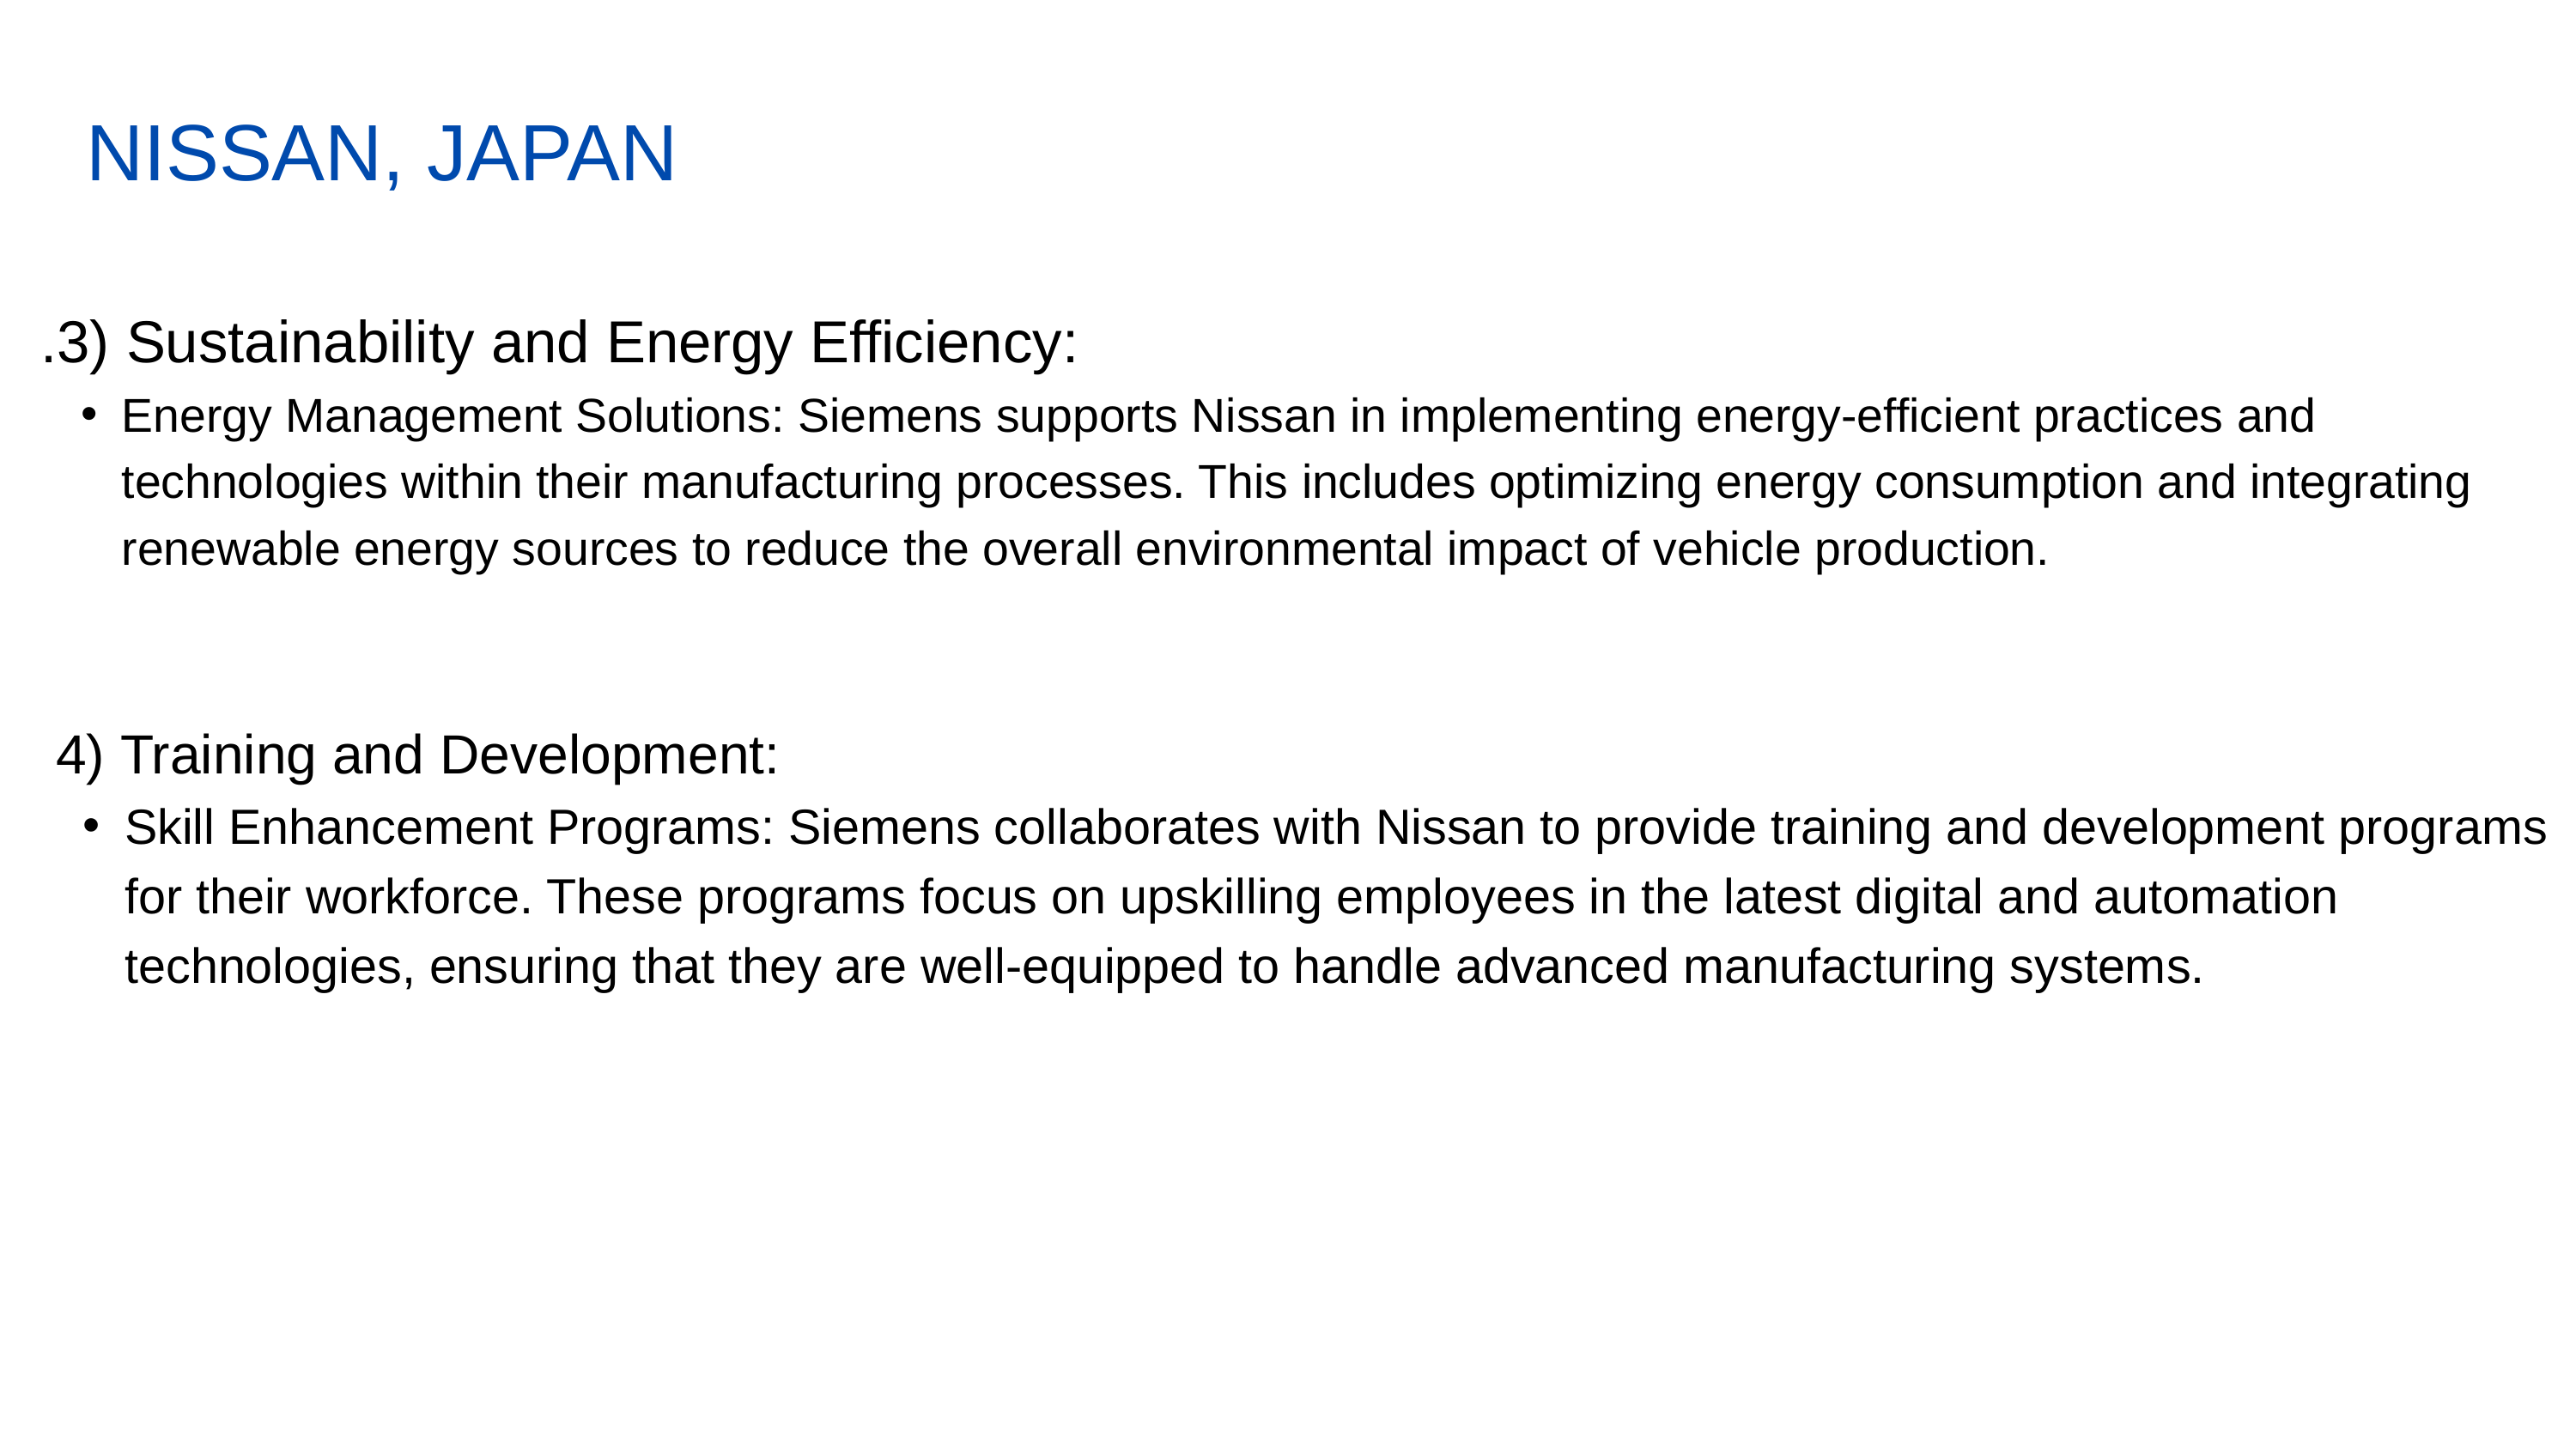

NISSAN, JAPAN
.3) Sustainability and Energy Efficiency:
Energy Management Solutions: Siemens supports Nissan in implementing energy-efficient practices and technologies within their manufacturing processes. This includes optimizing energy consumption and integrating renewable energy sources to reduce the overall environmental impact of vehicle production.

 4) Training and Development:
Skill Enhancement Programs: Siemens collaborates with Nissan to provide training and development programs for their workforce. These programs focus on upskilling employees in the latest digital and automation technologies, ensuring that they are well-equipped to handle advanced manufacturing systems.